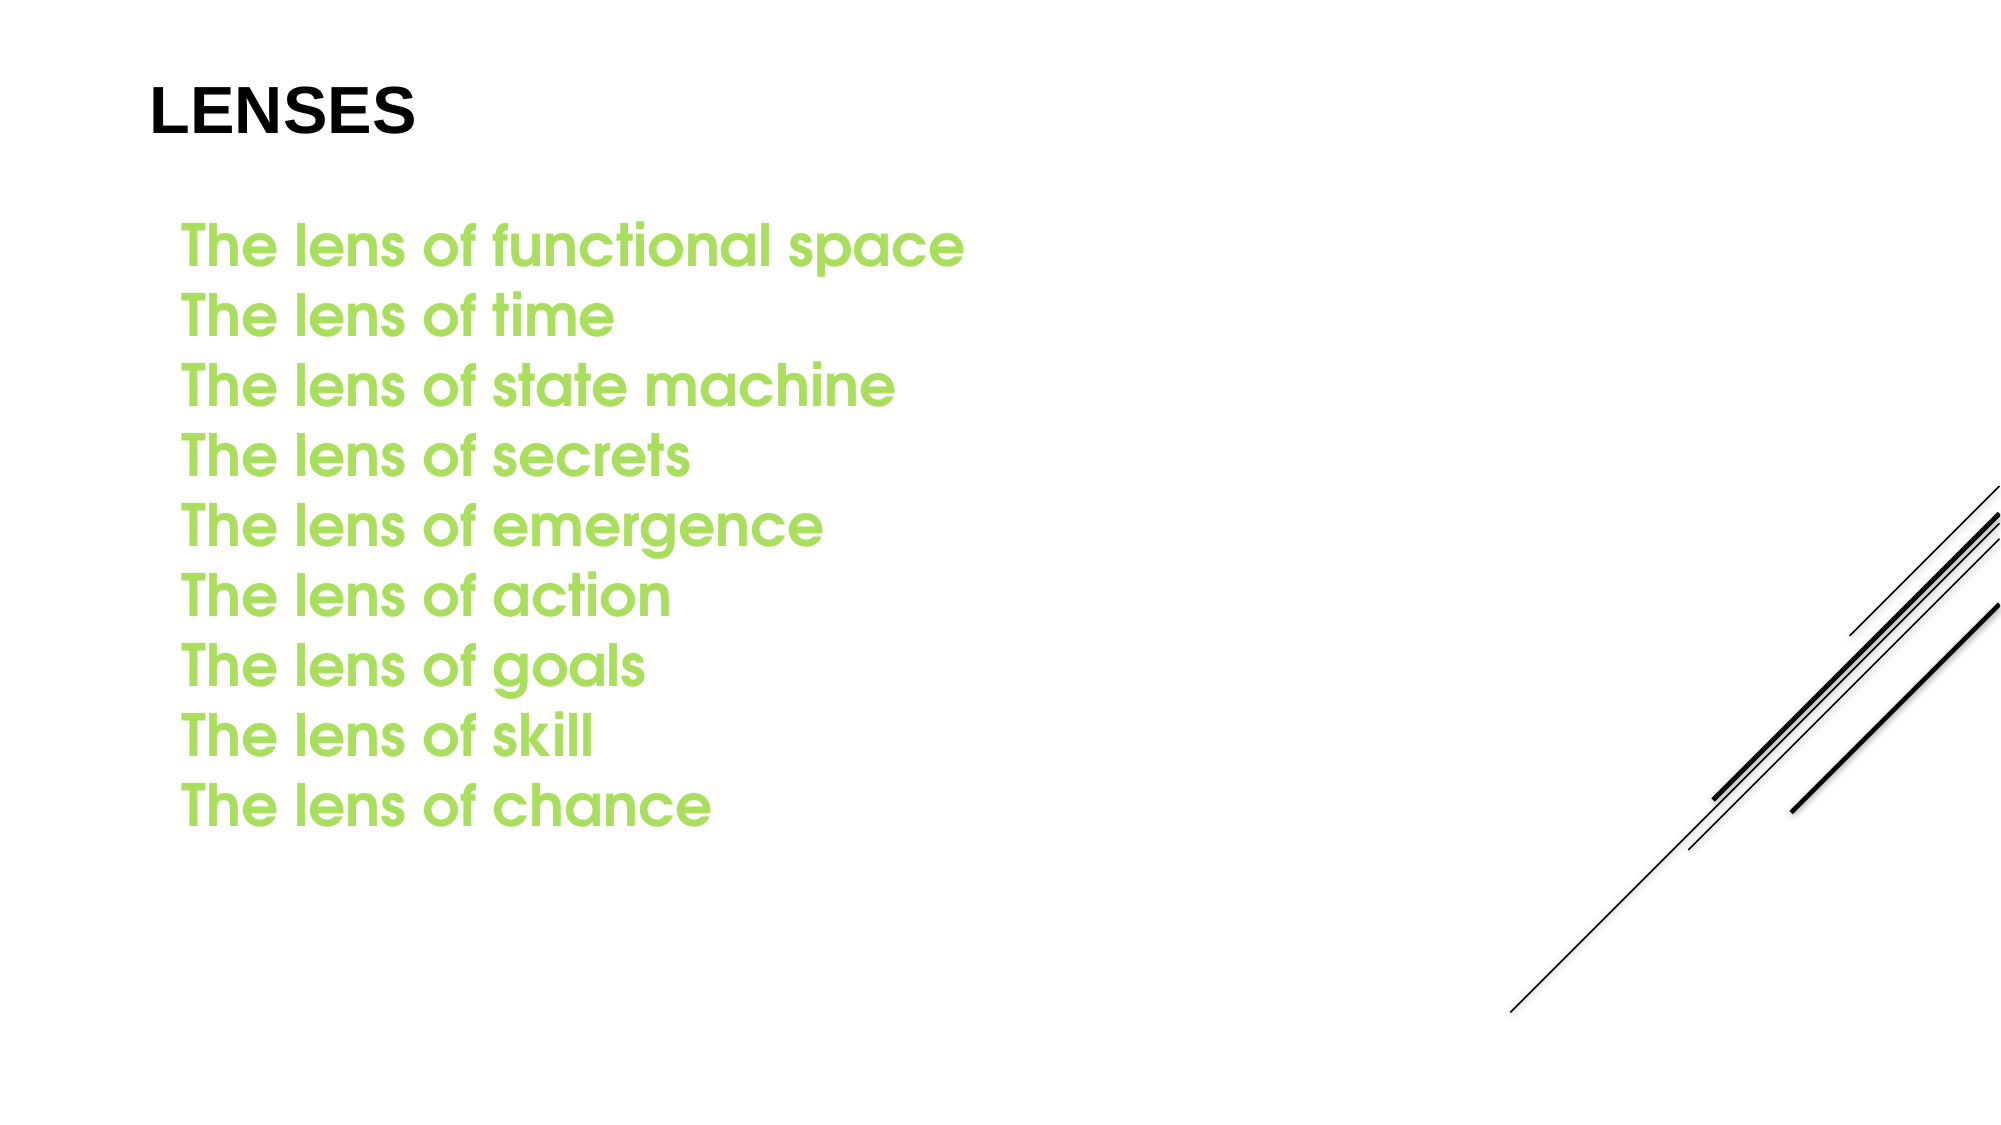

LENSES
The lens of functional space
The lens of time
The lens of state machine
The lens of secrets
The lens of emergence
The lens of action
The lens of goals
The lens of skill
The lens of chance